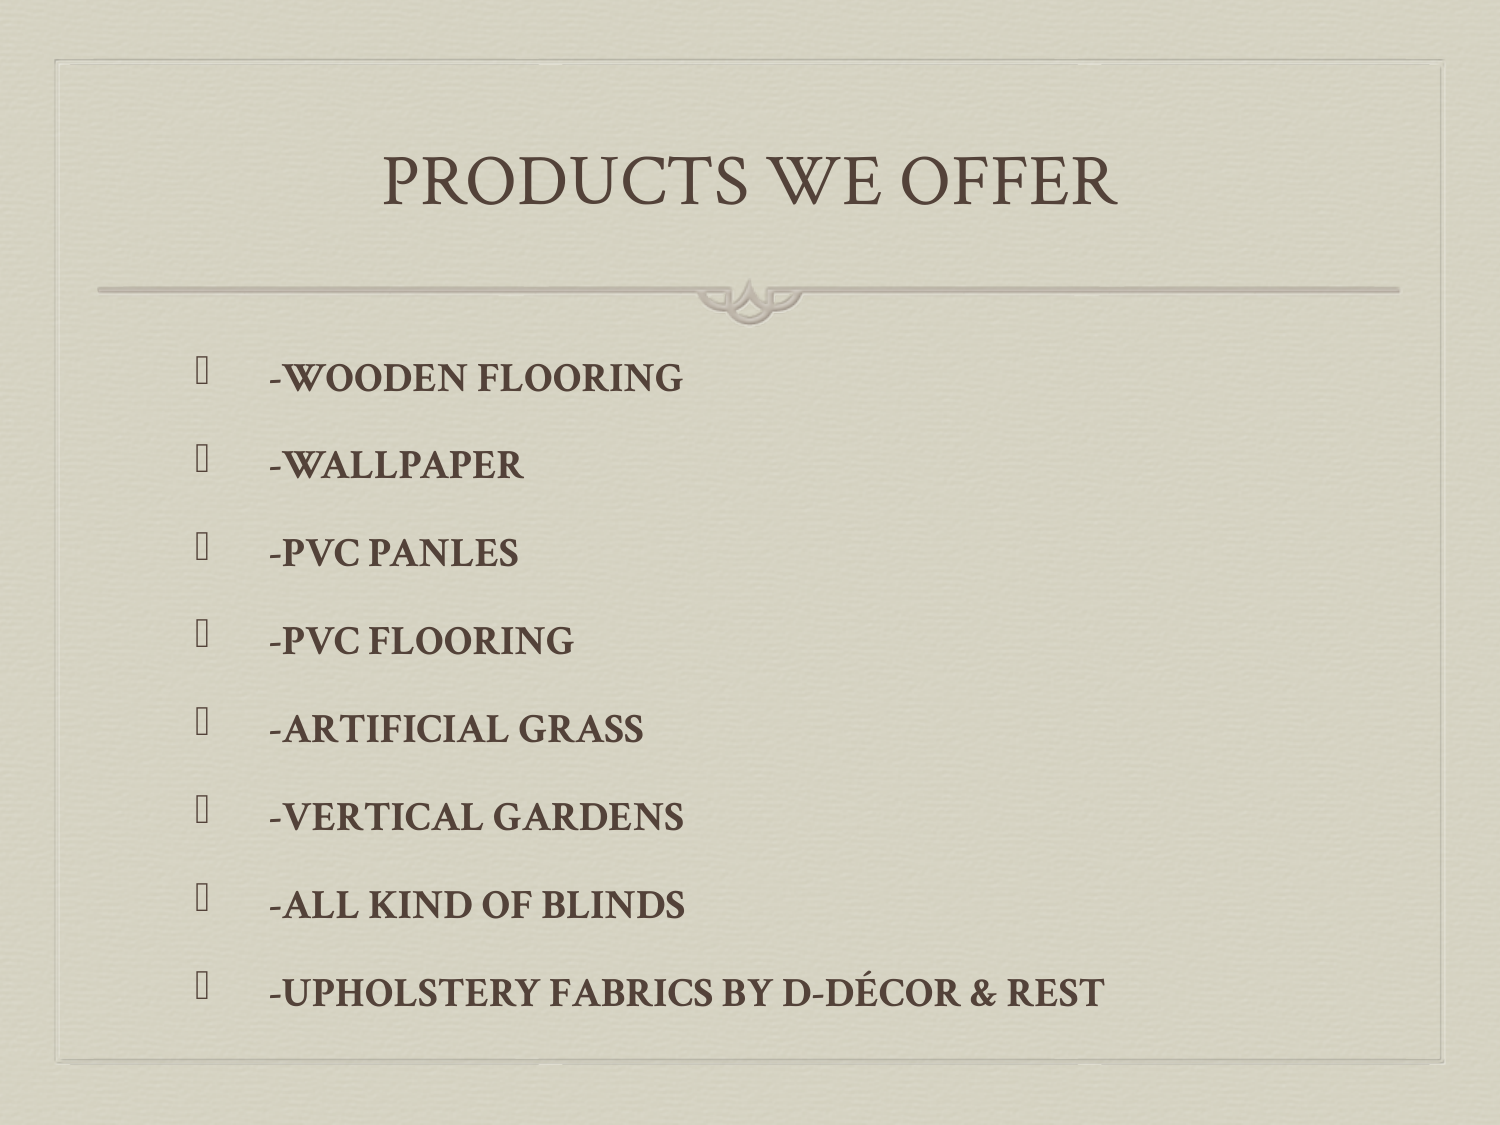

# PRODUCTS WE OFFER
-WOODEN FLOORING
-WALLPAPER
-PVC PANLES
-PVC FLOORING
-ARTIFICIAL GRASS
-VERTICAL GARDENS
-ALL KIND OF BLINDS
-UPHOLSTERY FABRICS BY D-DÉCOR & REST